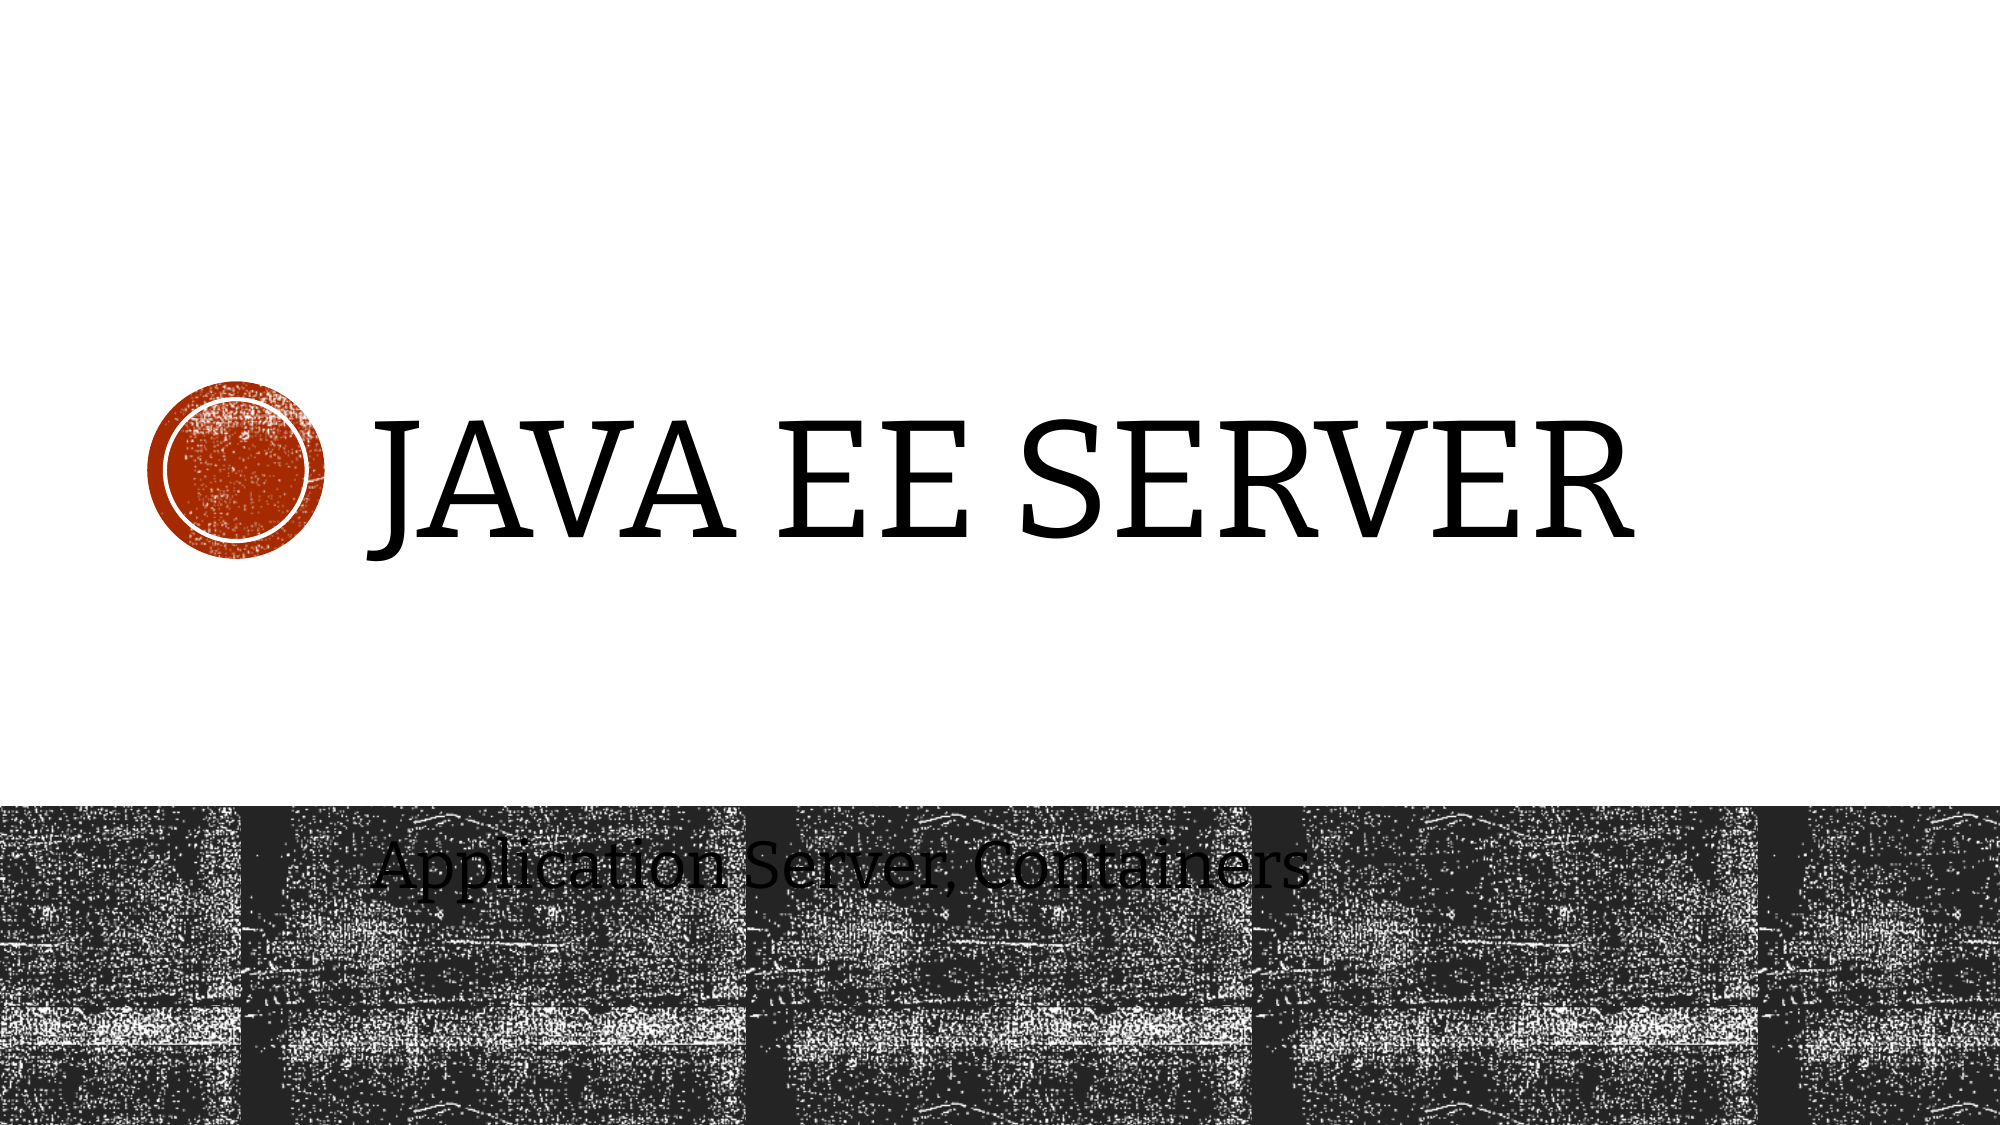

# Java EE server
Application Server, Containers